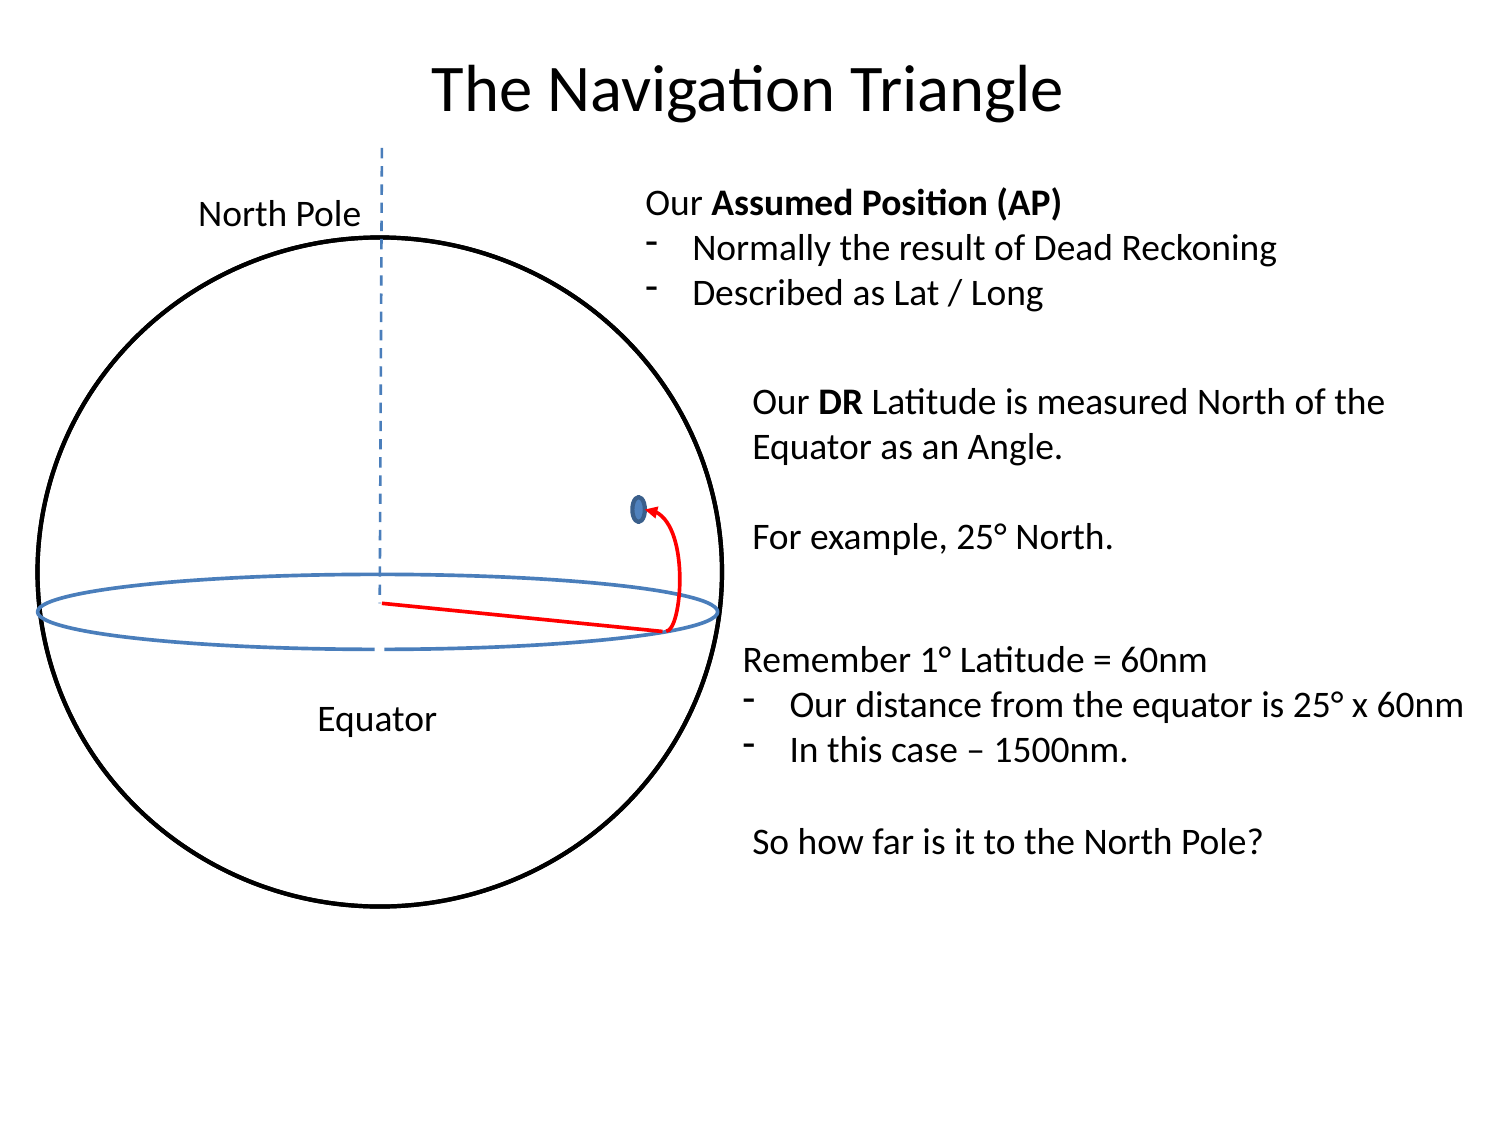

The Navigation Triangle
Our Assumed Position (AP)
Normally the result of Dead Reckoning
Described as Lat / Long
North Pole

Our DR Latitude is measured North of the Equator as an Angle.

For example, 25° North.

Remember 1° Latitude = 60nm
Our distance from the equator is 25° x 60nm
In this case – 1500nm.
Equator
So how far is it to the North Pole?